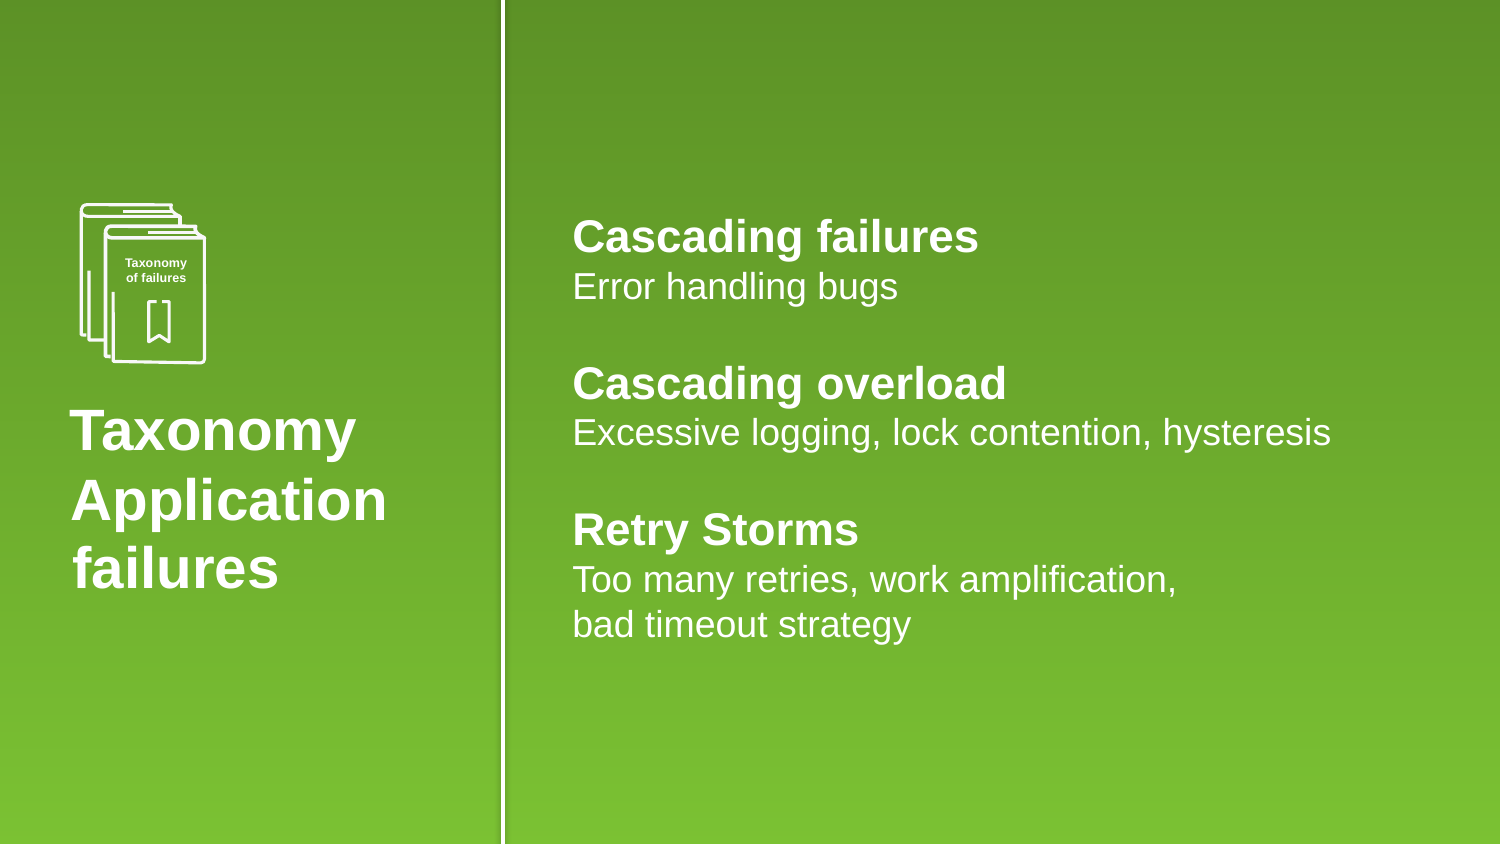

Configuration
Wrong confix or bad syntax
Versioning
Incompatible mixes

Cascading failures
Error handling bugs

Taxonomy of failures

Taxonomy
Cascading overload
Excessive logging, lock contention, hysteresis
Application
Retry Storms
Too many retries, work amplification,
bad timeout strategy
failures